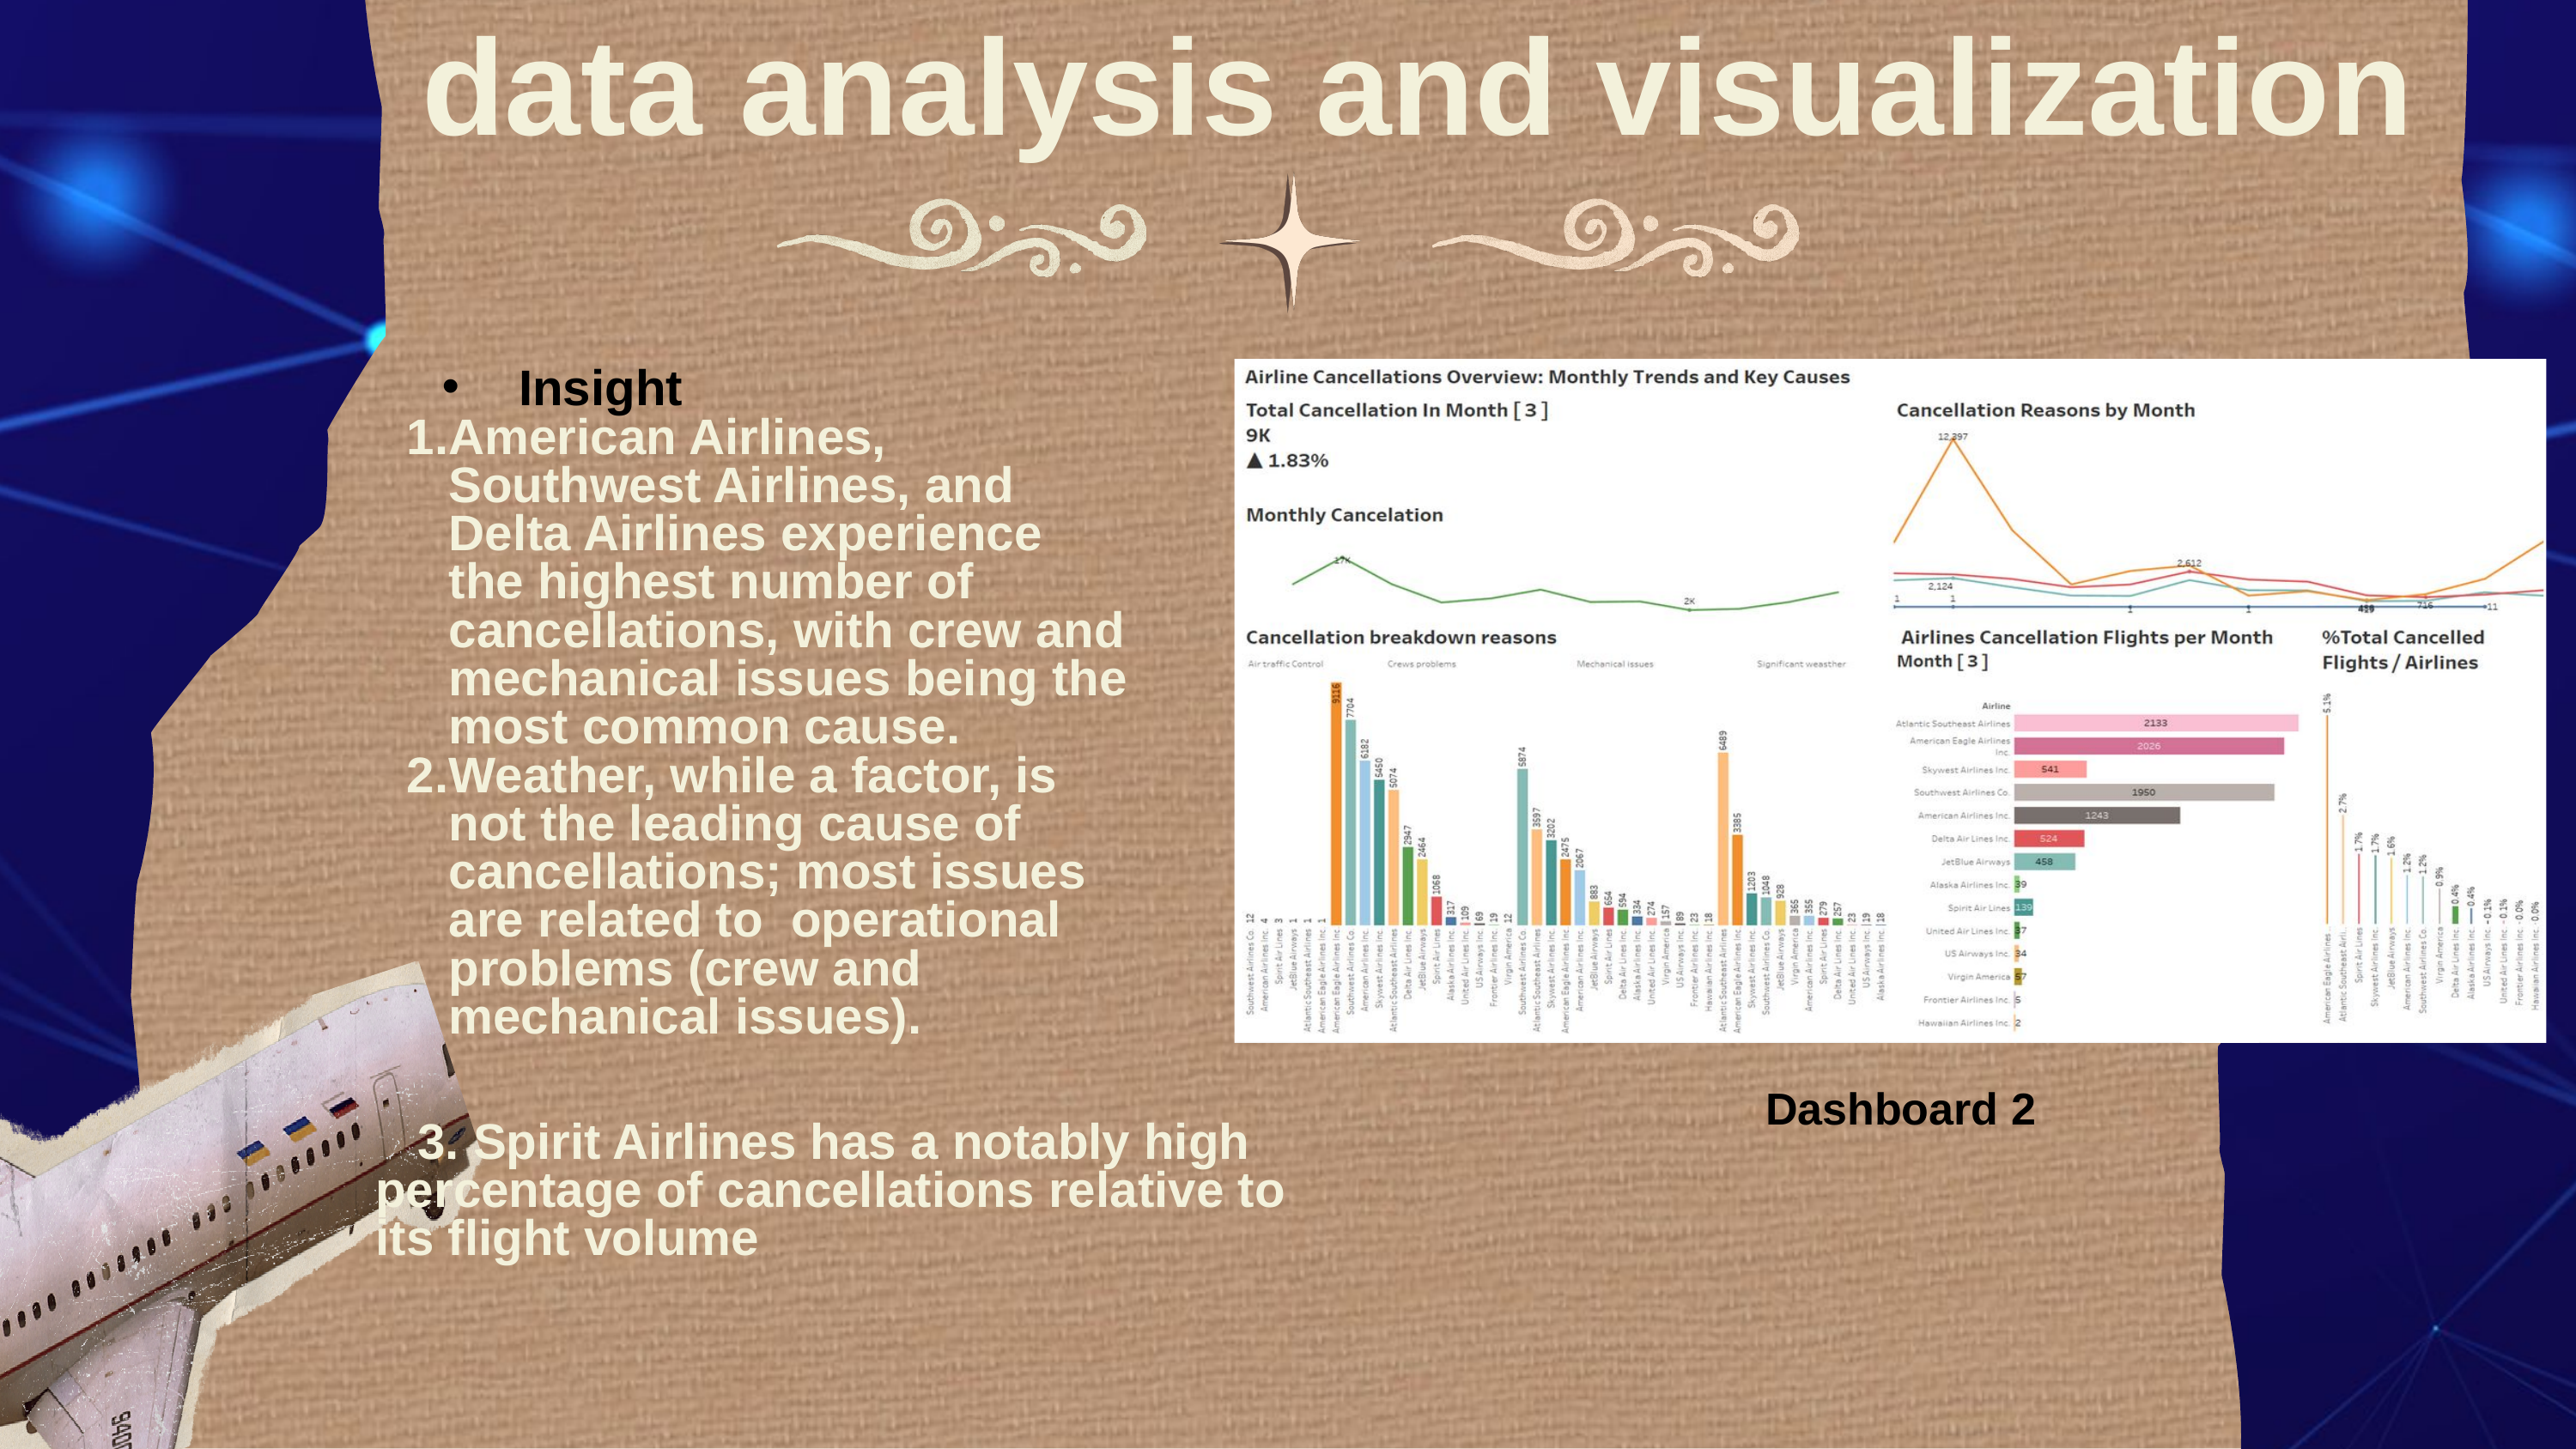

data analysis and visualization

Insight
American Airlines, Southwest Airlines, and Delta Airlines experience the highest number of cancellations, with crew and mechanical issues being the most common cause.
Weather, while a factor, is not the leading cause of cancellations; most issues are related to  operational problems (crew and mechanical issues).

Dashboard 2

   3. Spirit Airlines has a notably high percentage of cancellations relative to its flight volume